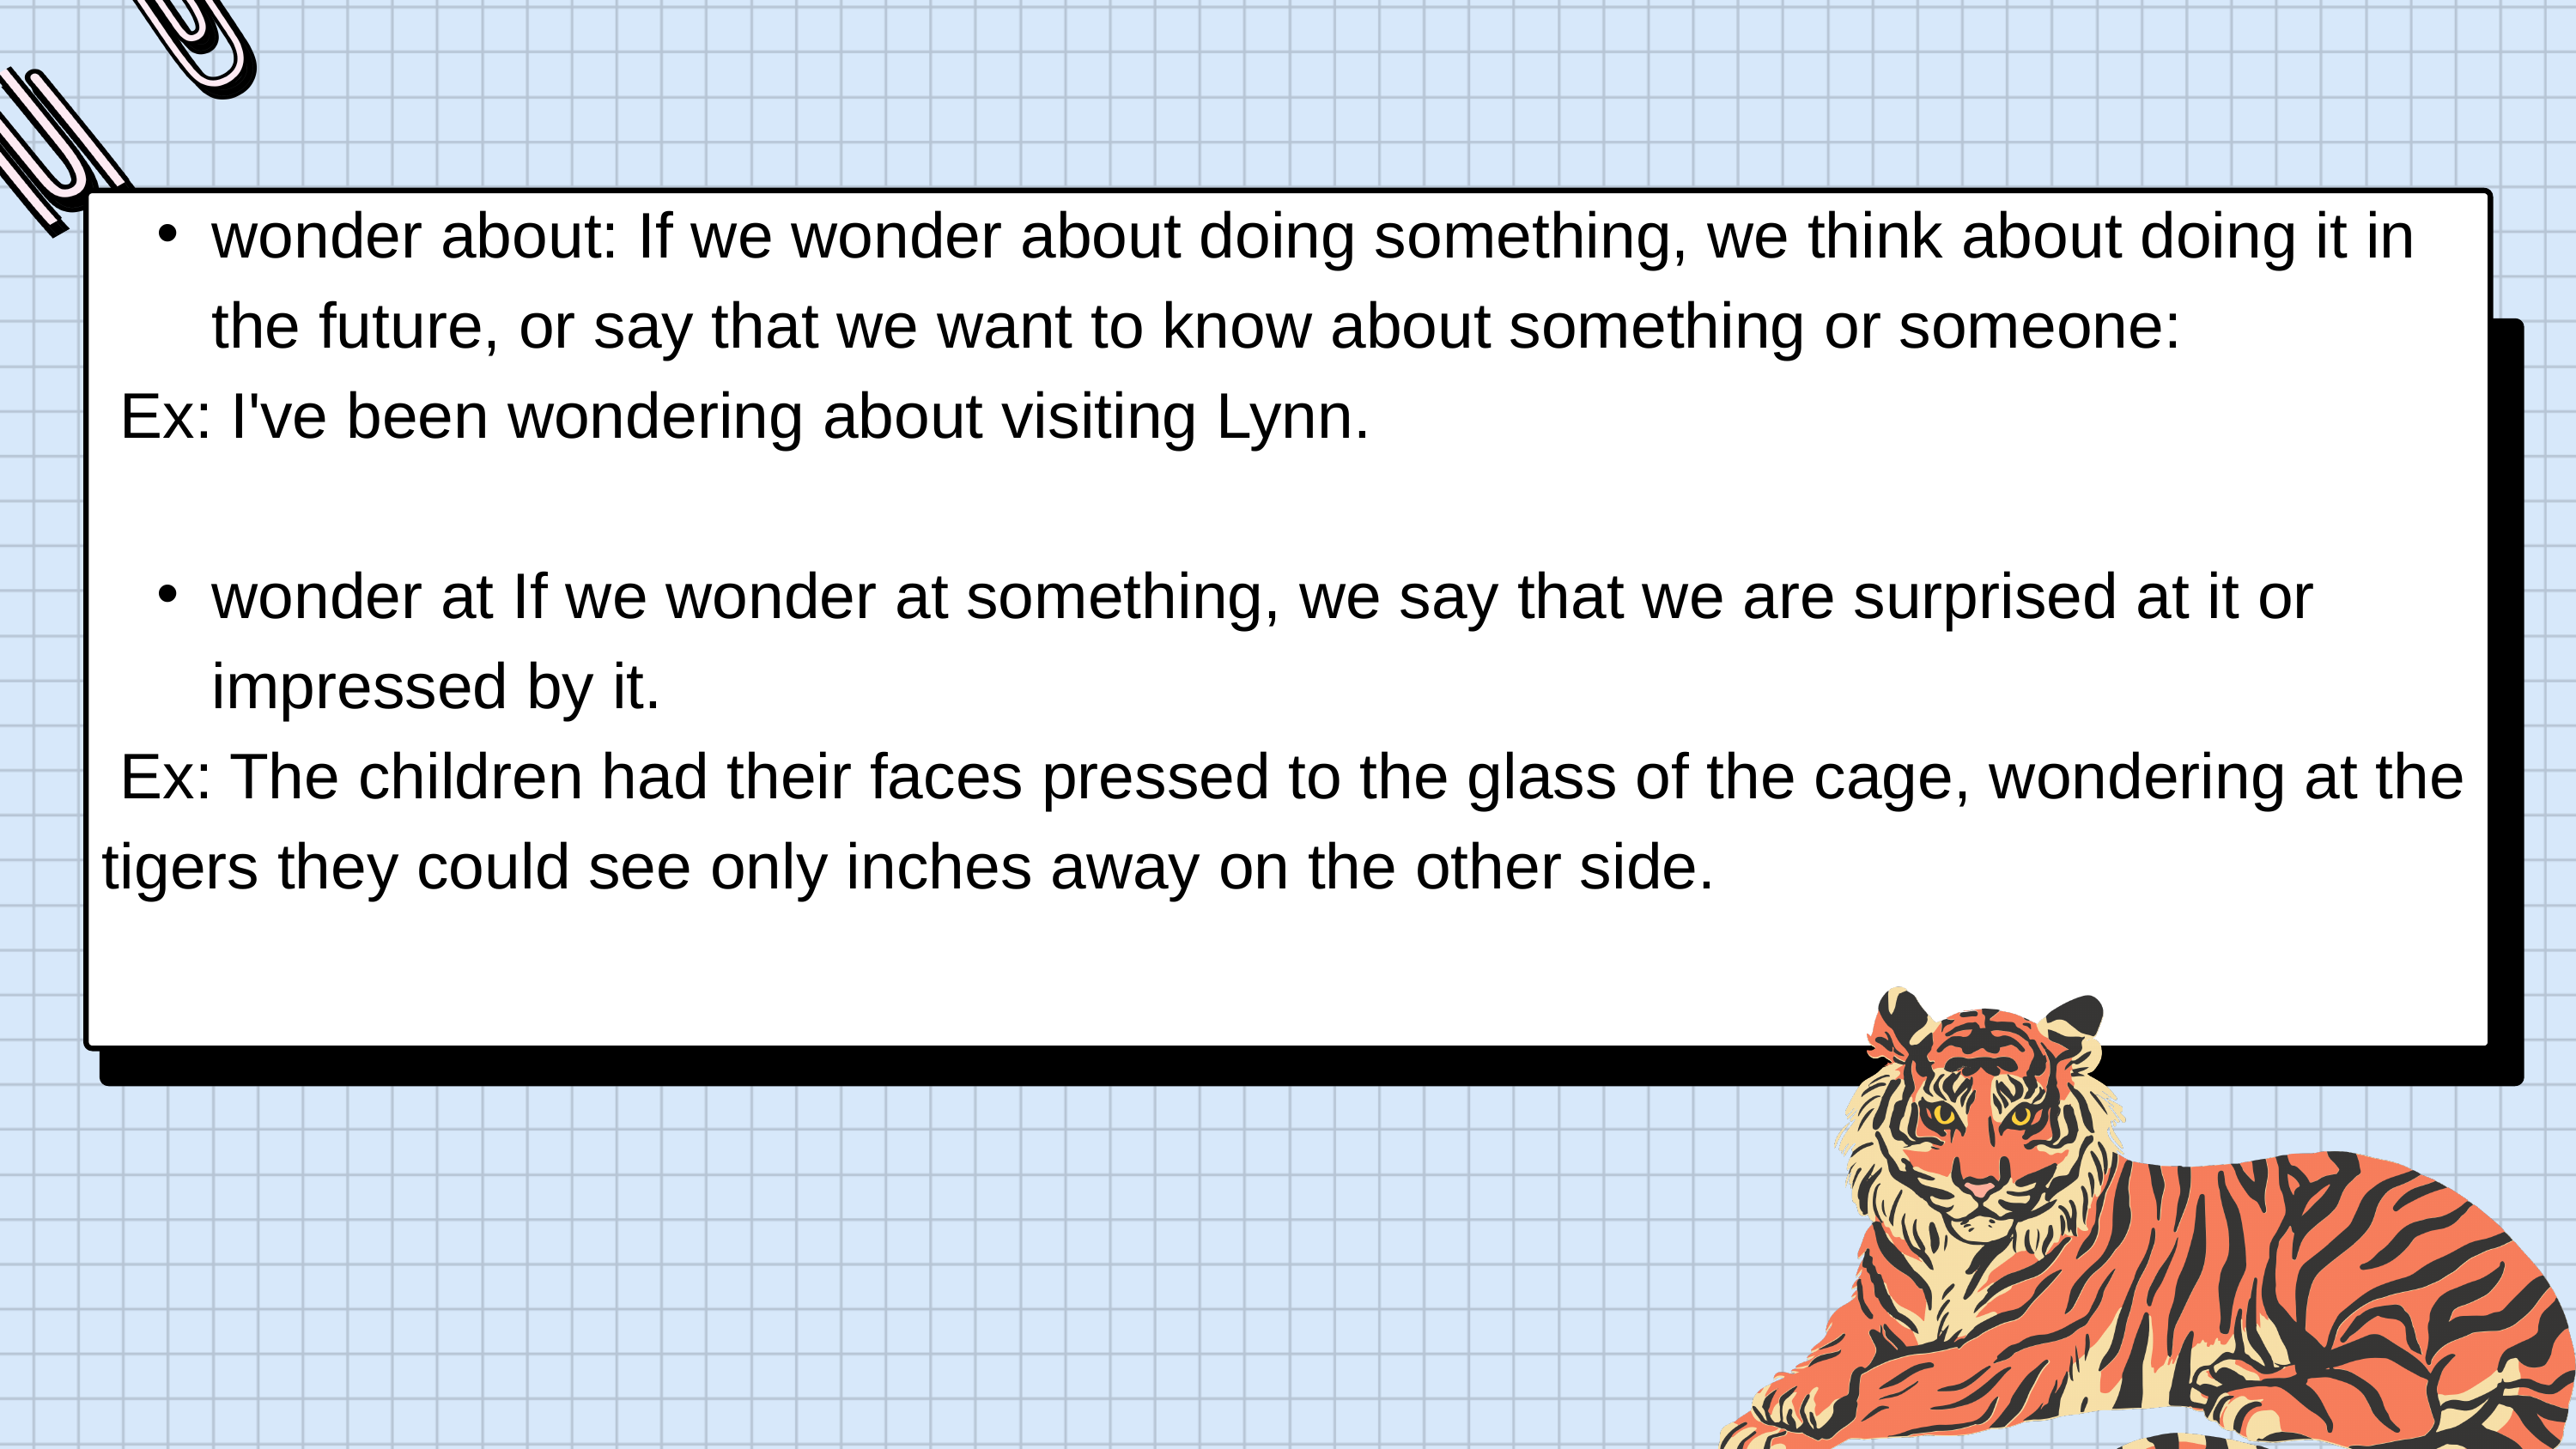

wonder about: If we wonder about doing something, we think about doing it in the future, or say that we want to know about something or someone:
 Ex: I've been wondering about visiting Lynn.

wonder at If we wonder at something, we say that we are surprised at it or impressed by it.
 Ex: The children had their faces pressed to the glass of the cage, wondering at the tigers they could see only inches away on the other side.